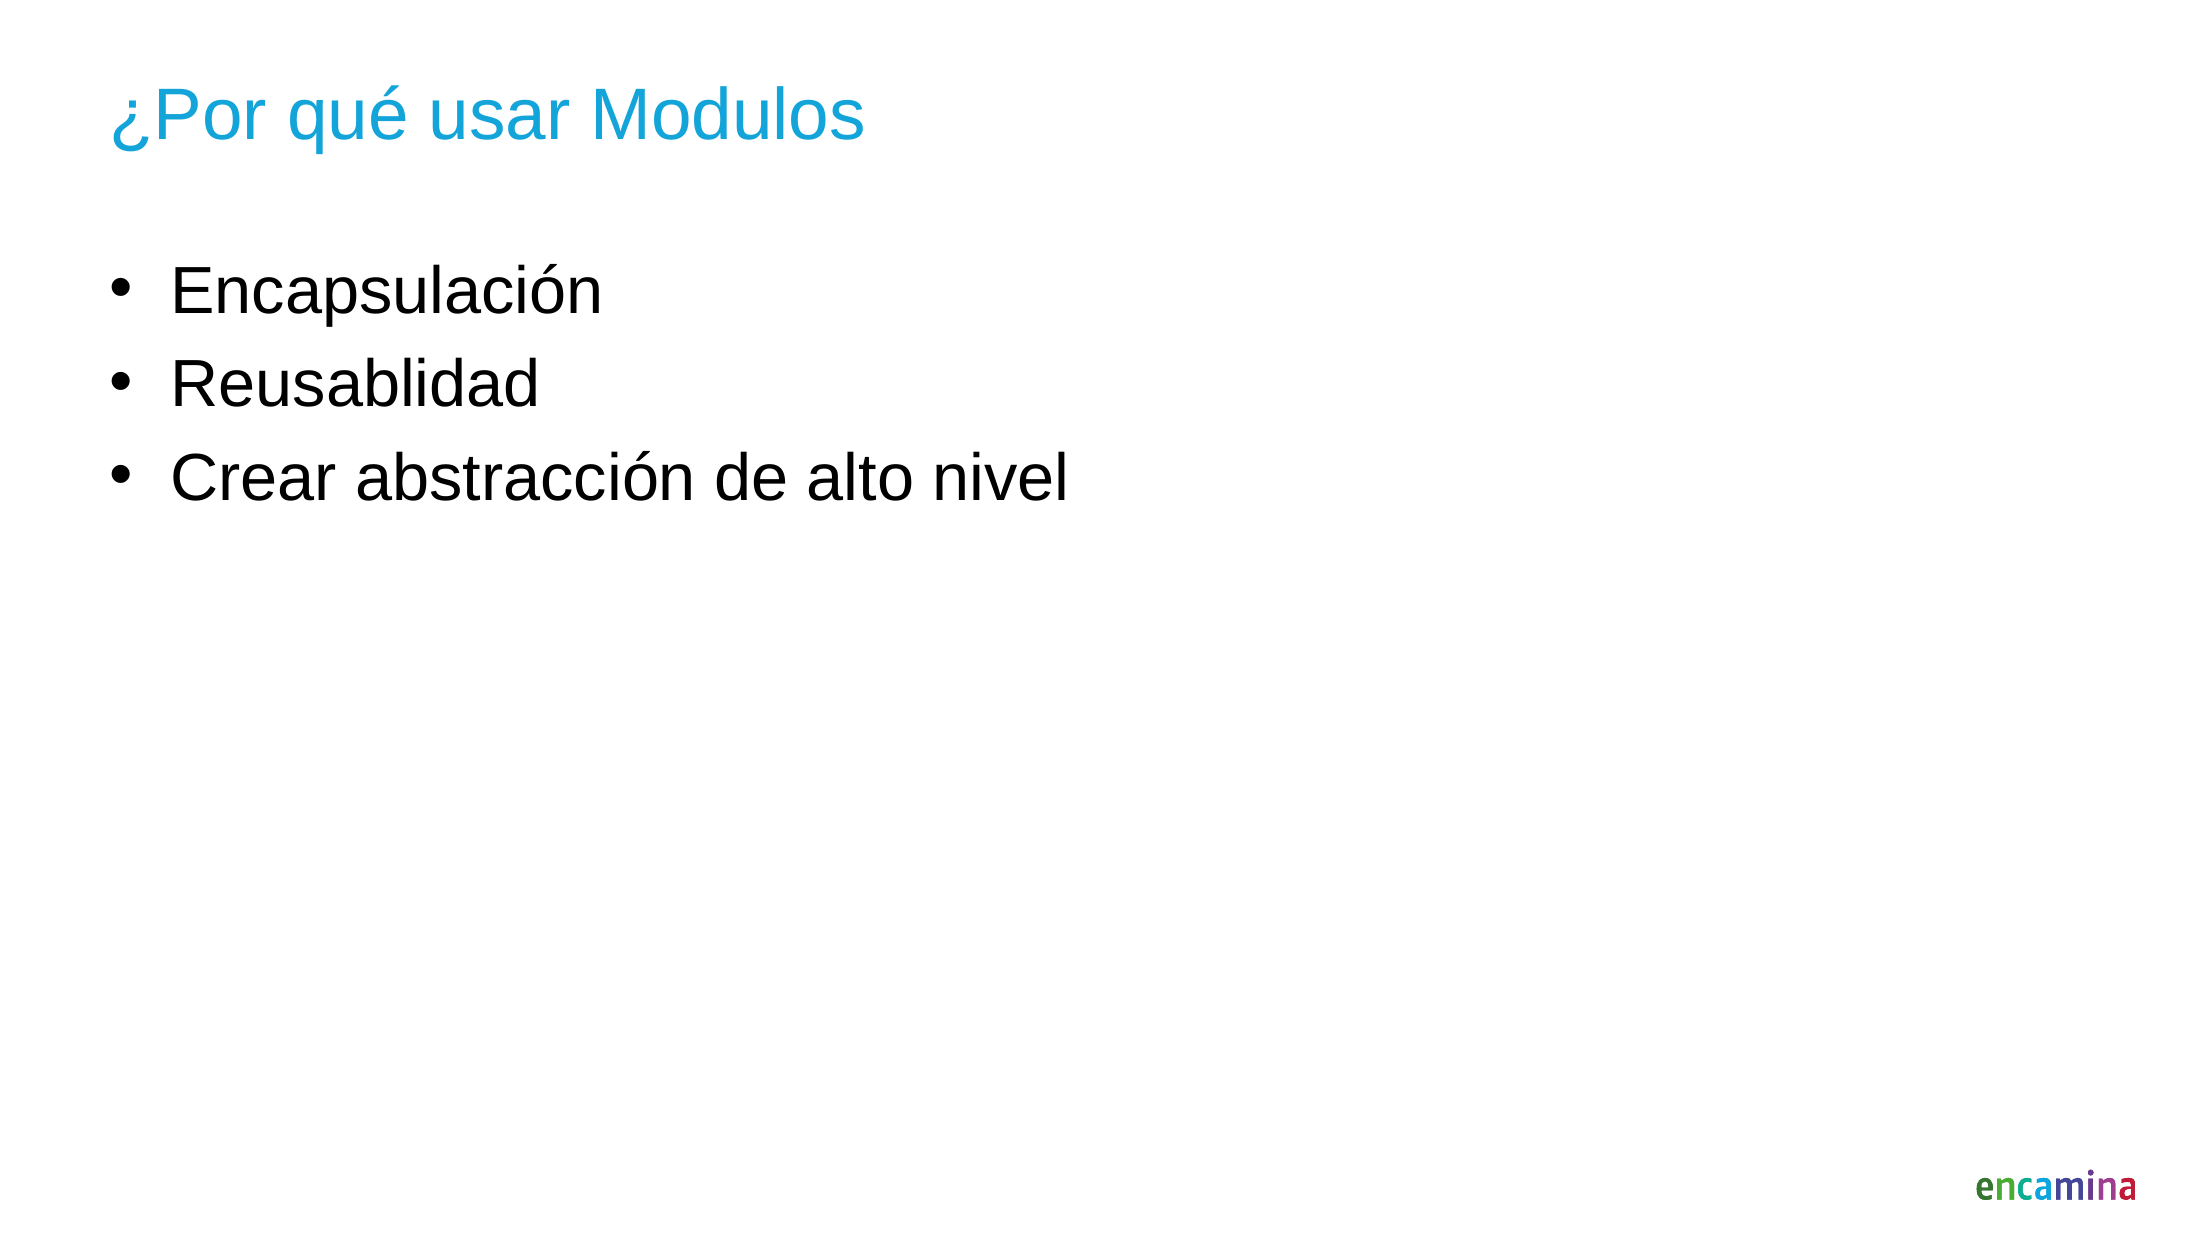

# ¿Por qué usar Modulos
Encapsulación
Reusablidad
Crear abstracción de alto nivel